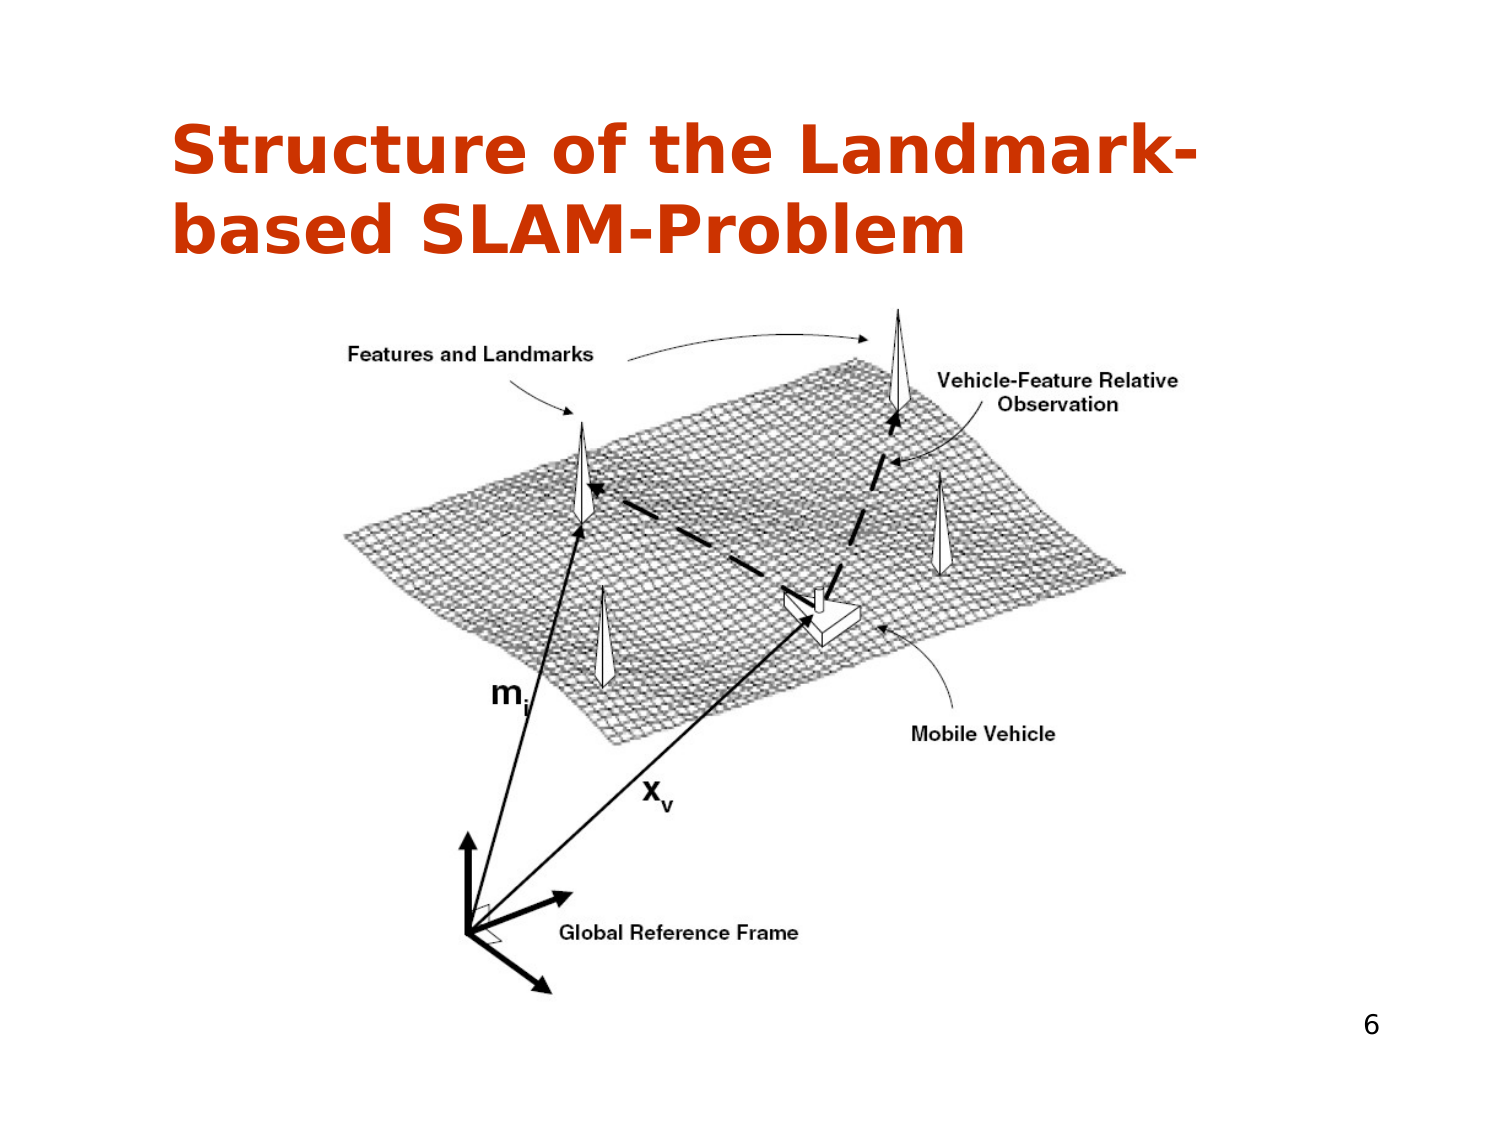

Structure of the Landmark- based SLAM-Problem
6